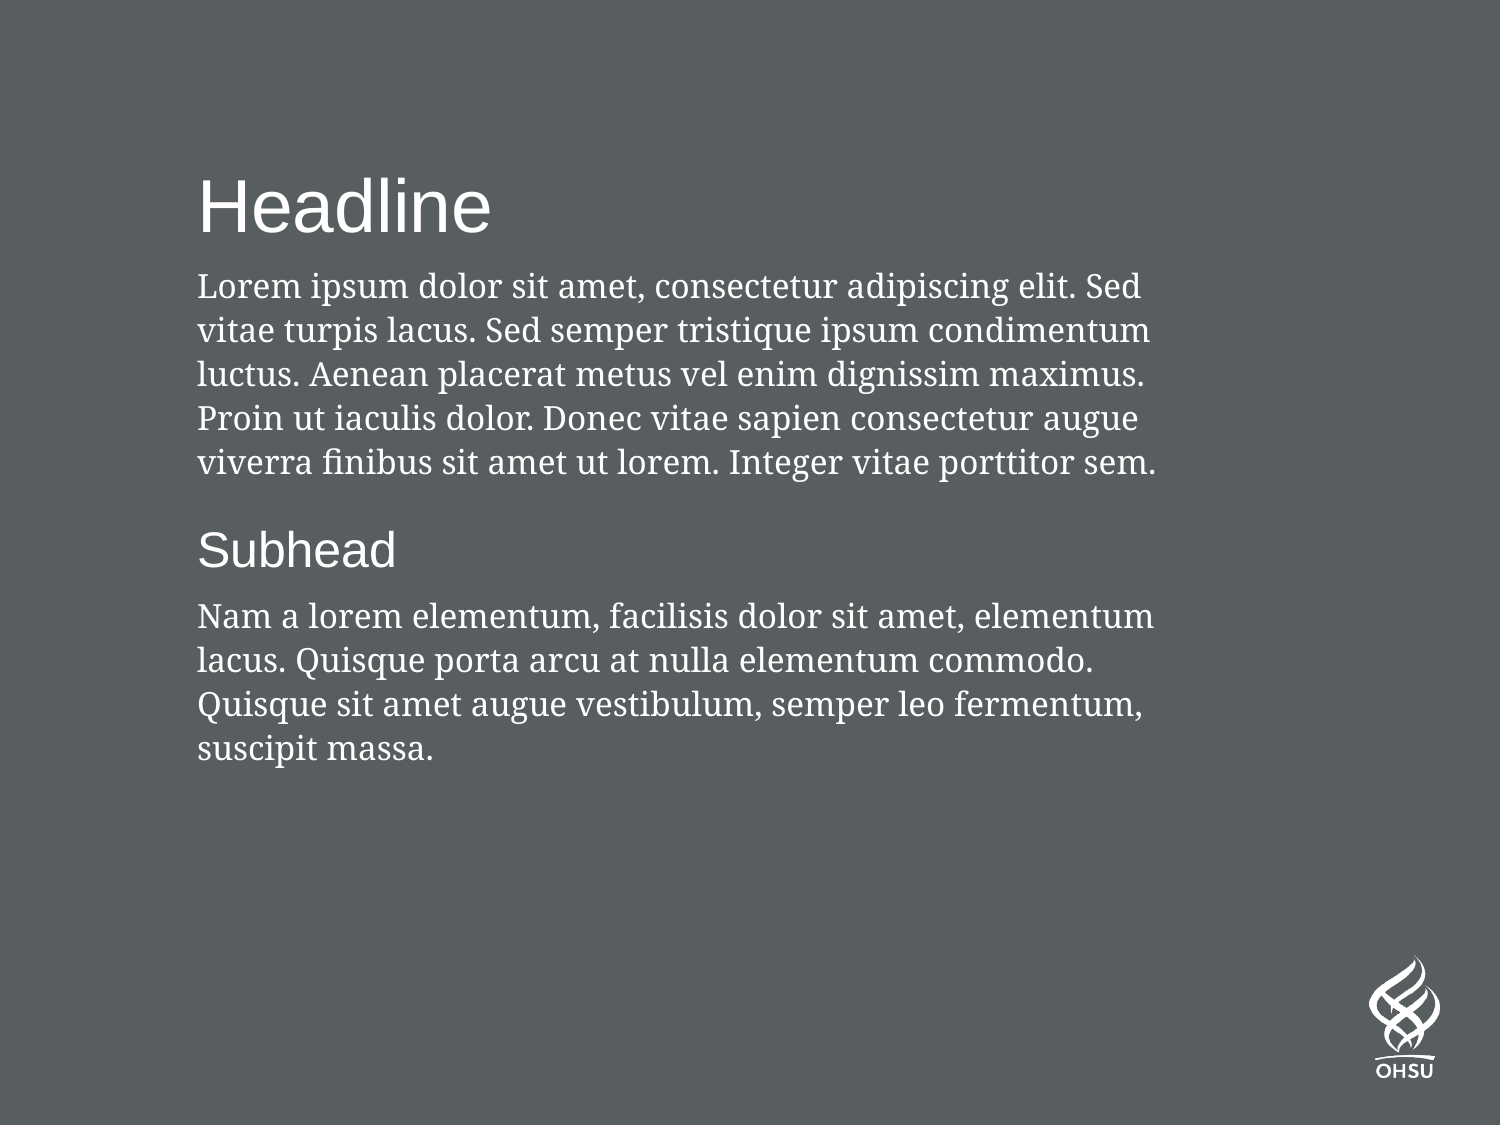

Headline
Lorem ipsum dolor sit amet, consectetur adipiscing elit. Sed vitae turpis lacus. Sed semper tristique ipsum condimentum luctus. Aenean placerat metus vel enim dignissim maximus. Proin ut iaculis dolor. Donec vitae sapien consectetur augue viverra finibus sit amet ut lorem. Integer vitae porttitor sem.

Subhead
Nam a lorem elementum, facilisis dolor sit amet, elementum lacus. Quisque porta arcu at nulla elementum commodo.
Quisque sit amet augue vestibulum, semper leo fermentum, suscipit massa.